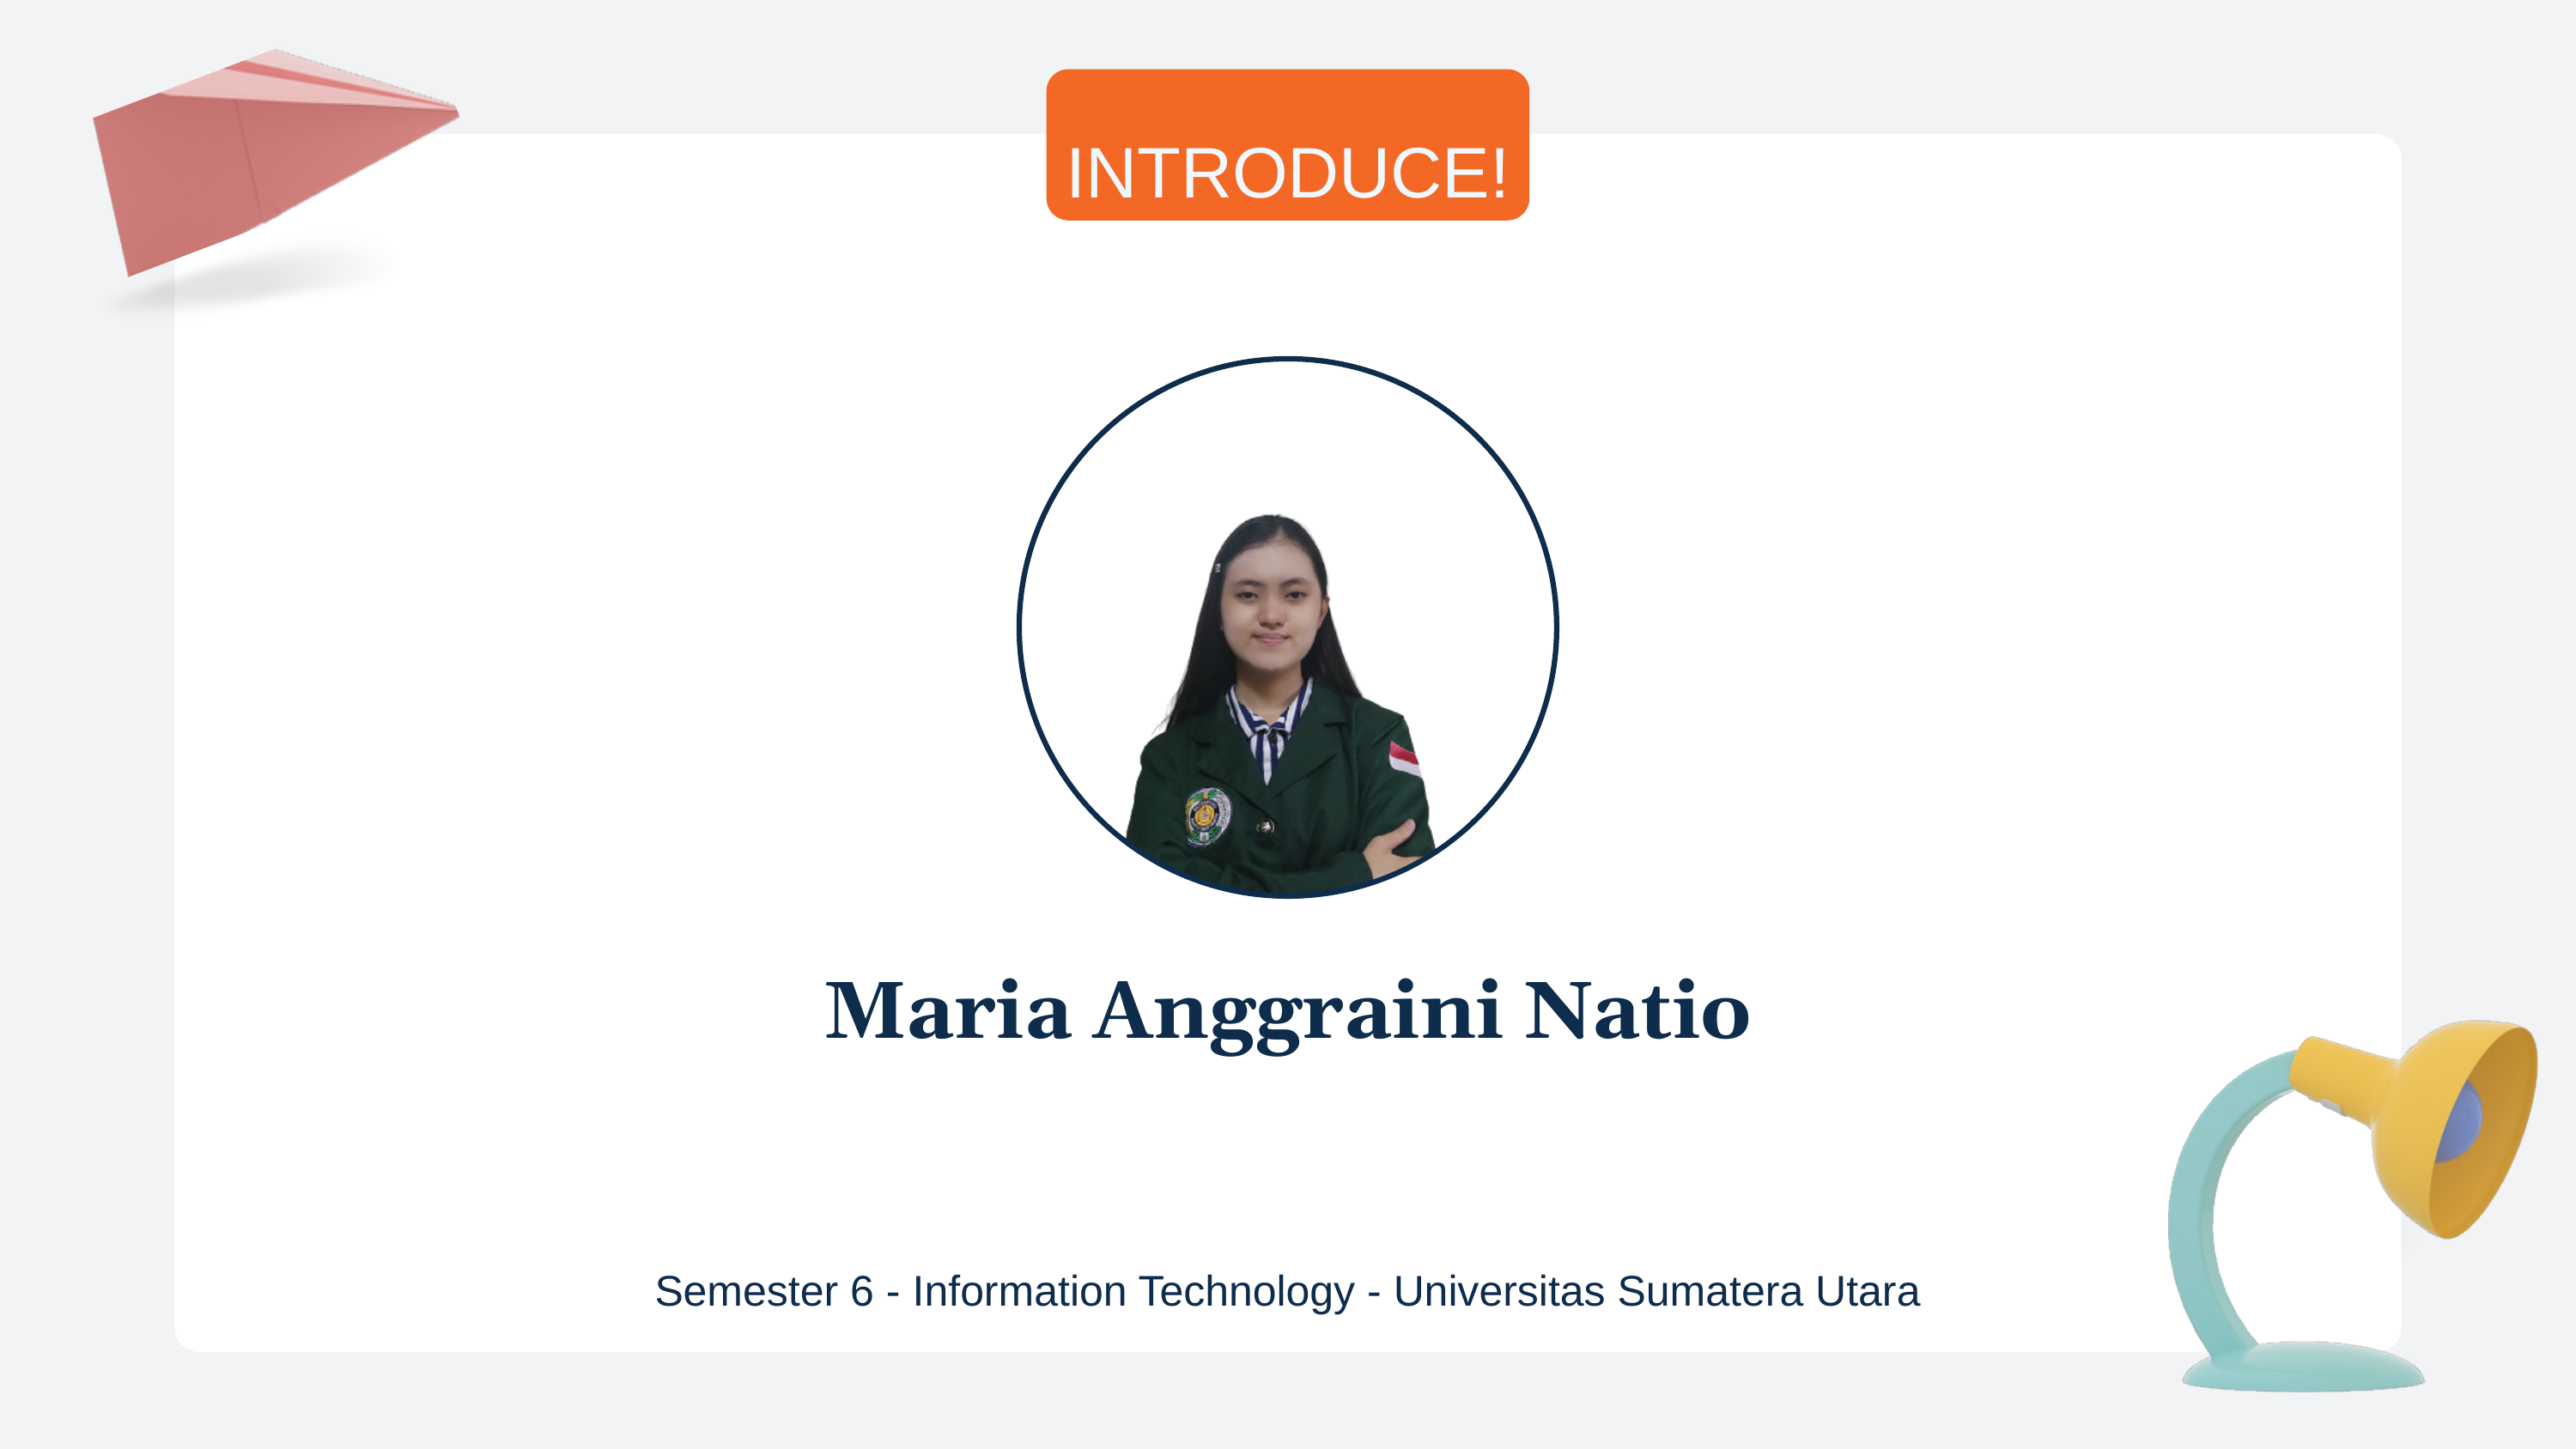

INTRODUCE!

Maria Anggraini Natio
Semester 6 - Information Technology - Universitas Sumatera Utara